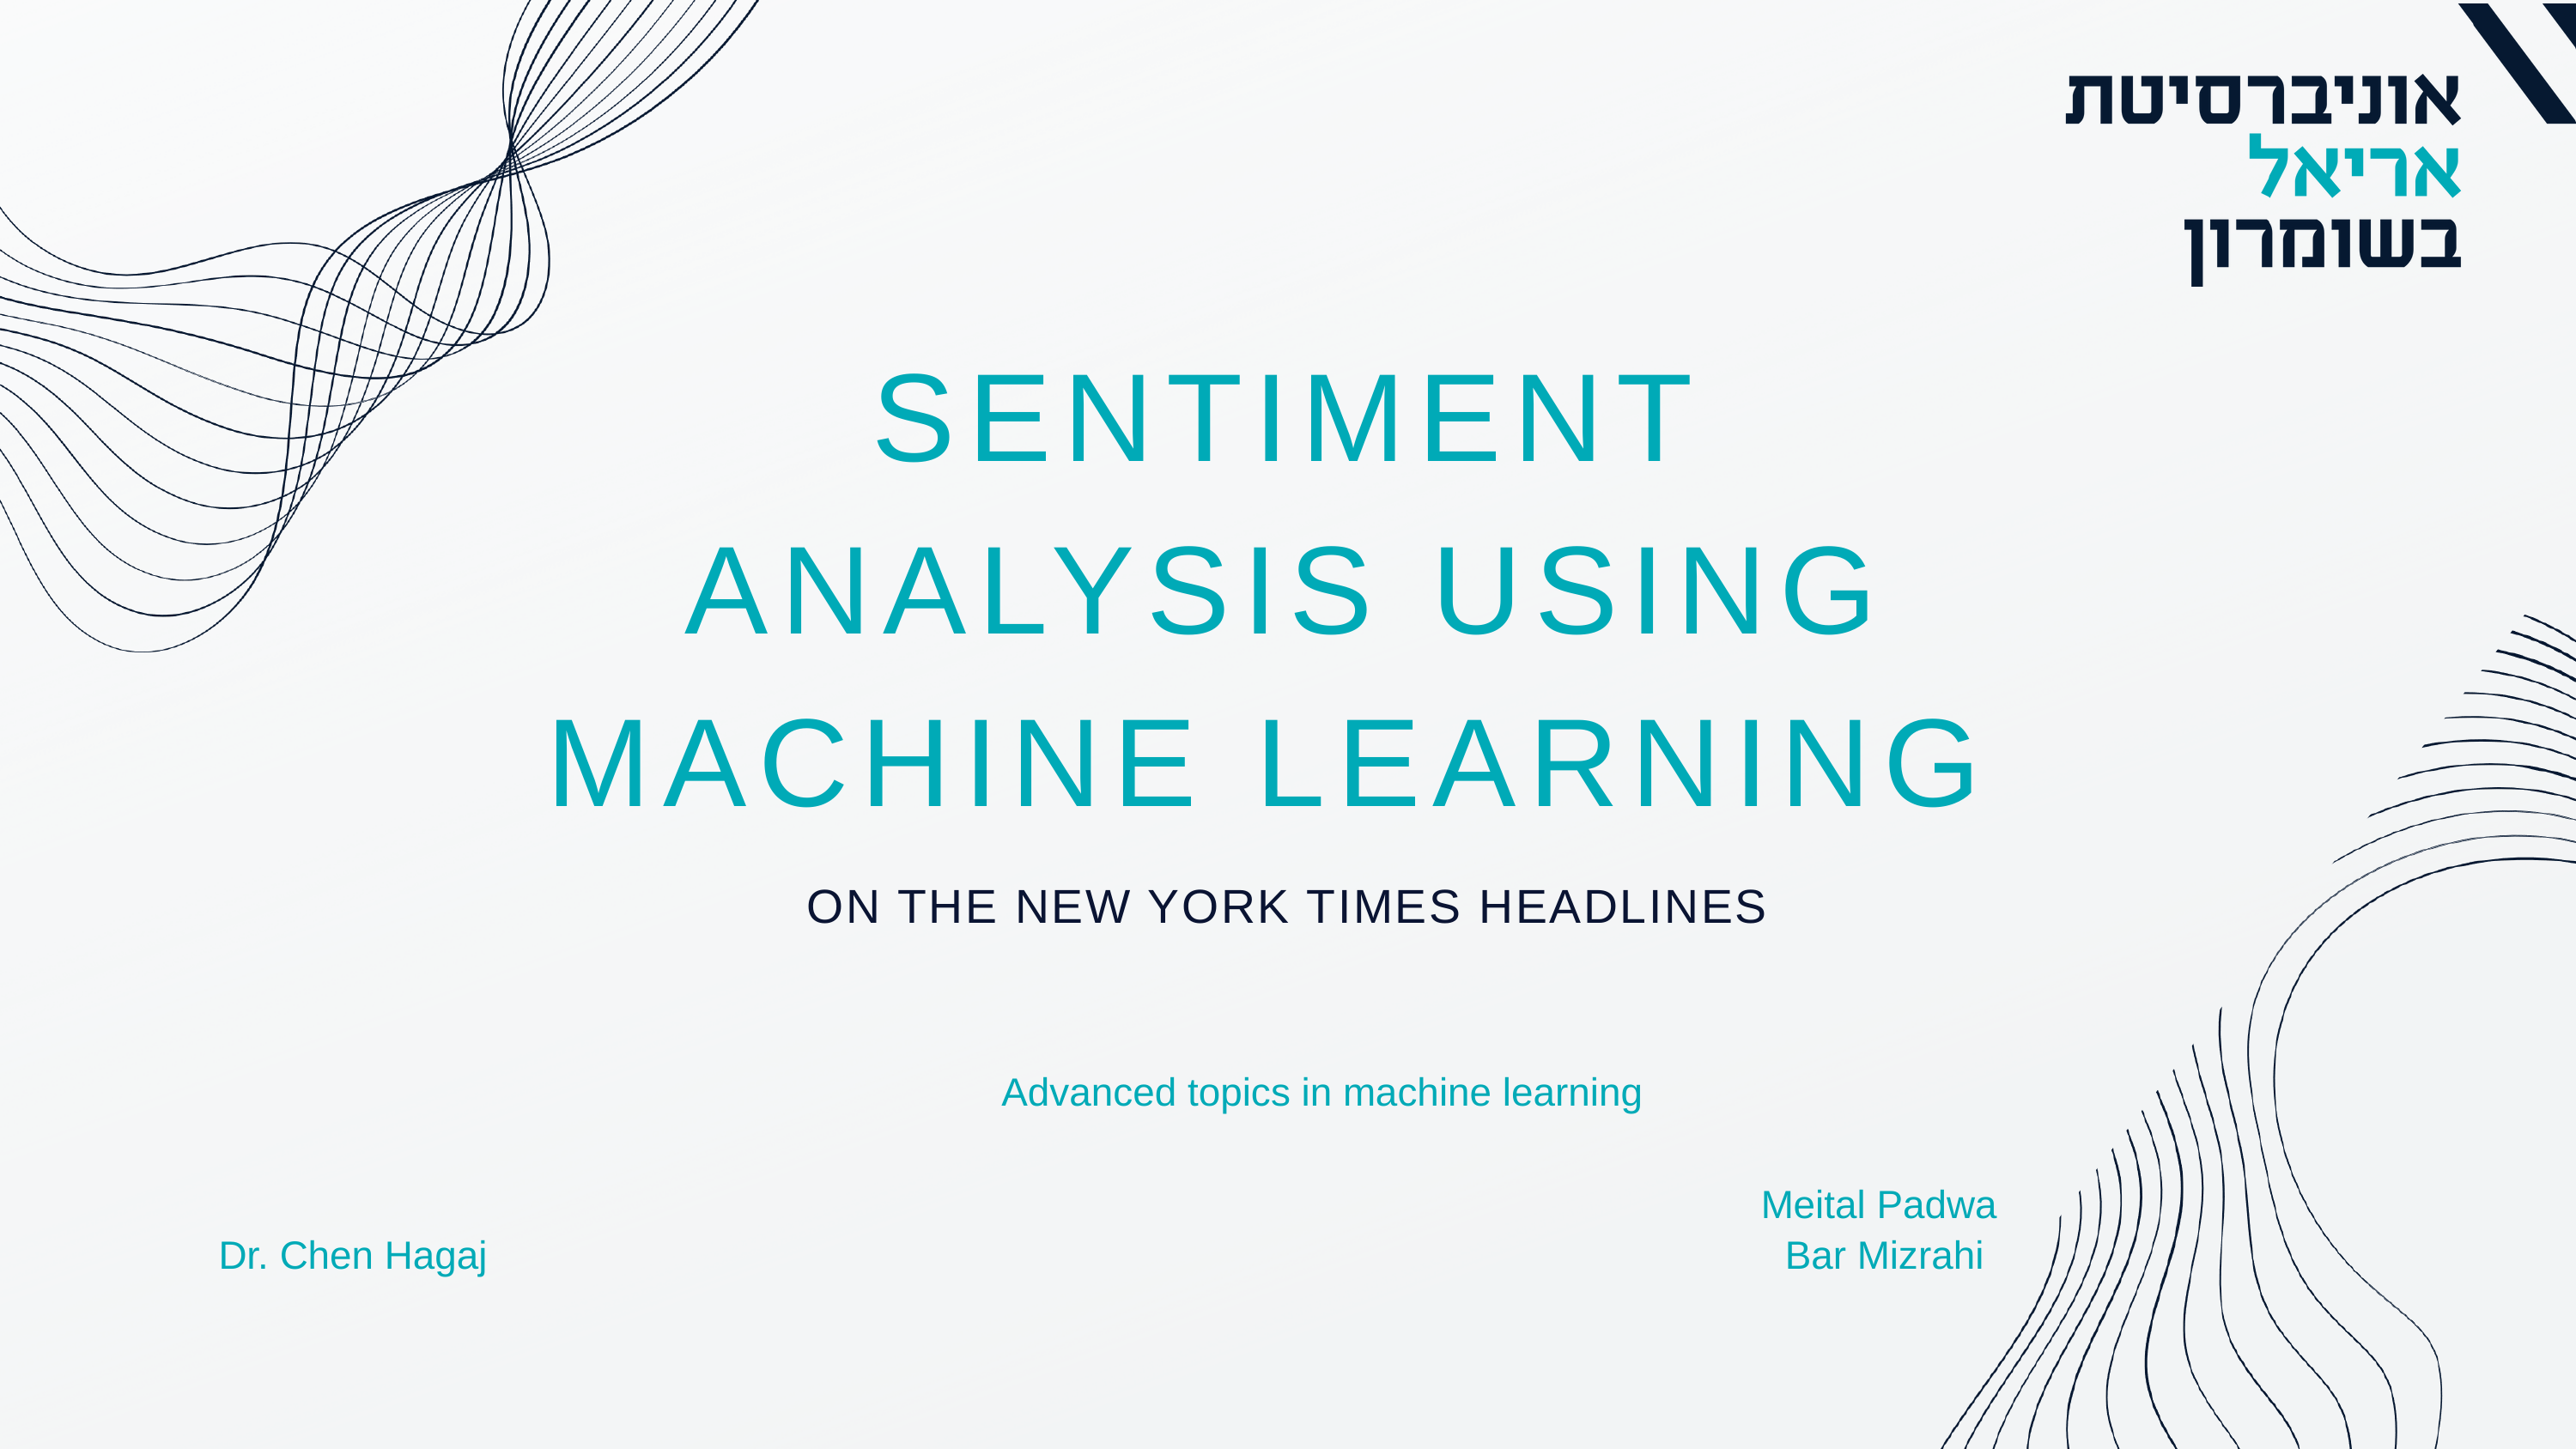

SENTIMENT ANALYSIS USING MACHINE LEARNING

ON THE NEW YORK TIMES HEADLINES
Advanced topics in machine learning
Meital Padwa
Bar Mizrahi
Dr. Chen Hagaj